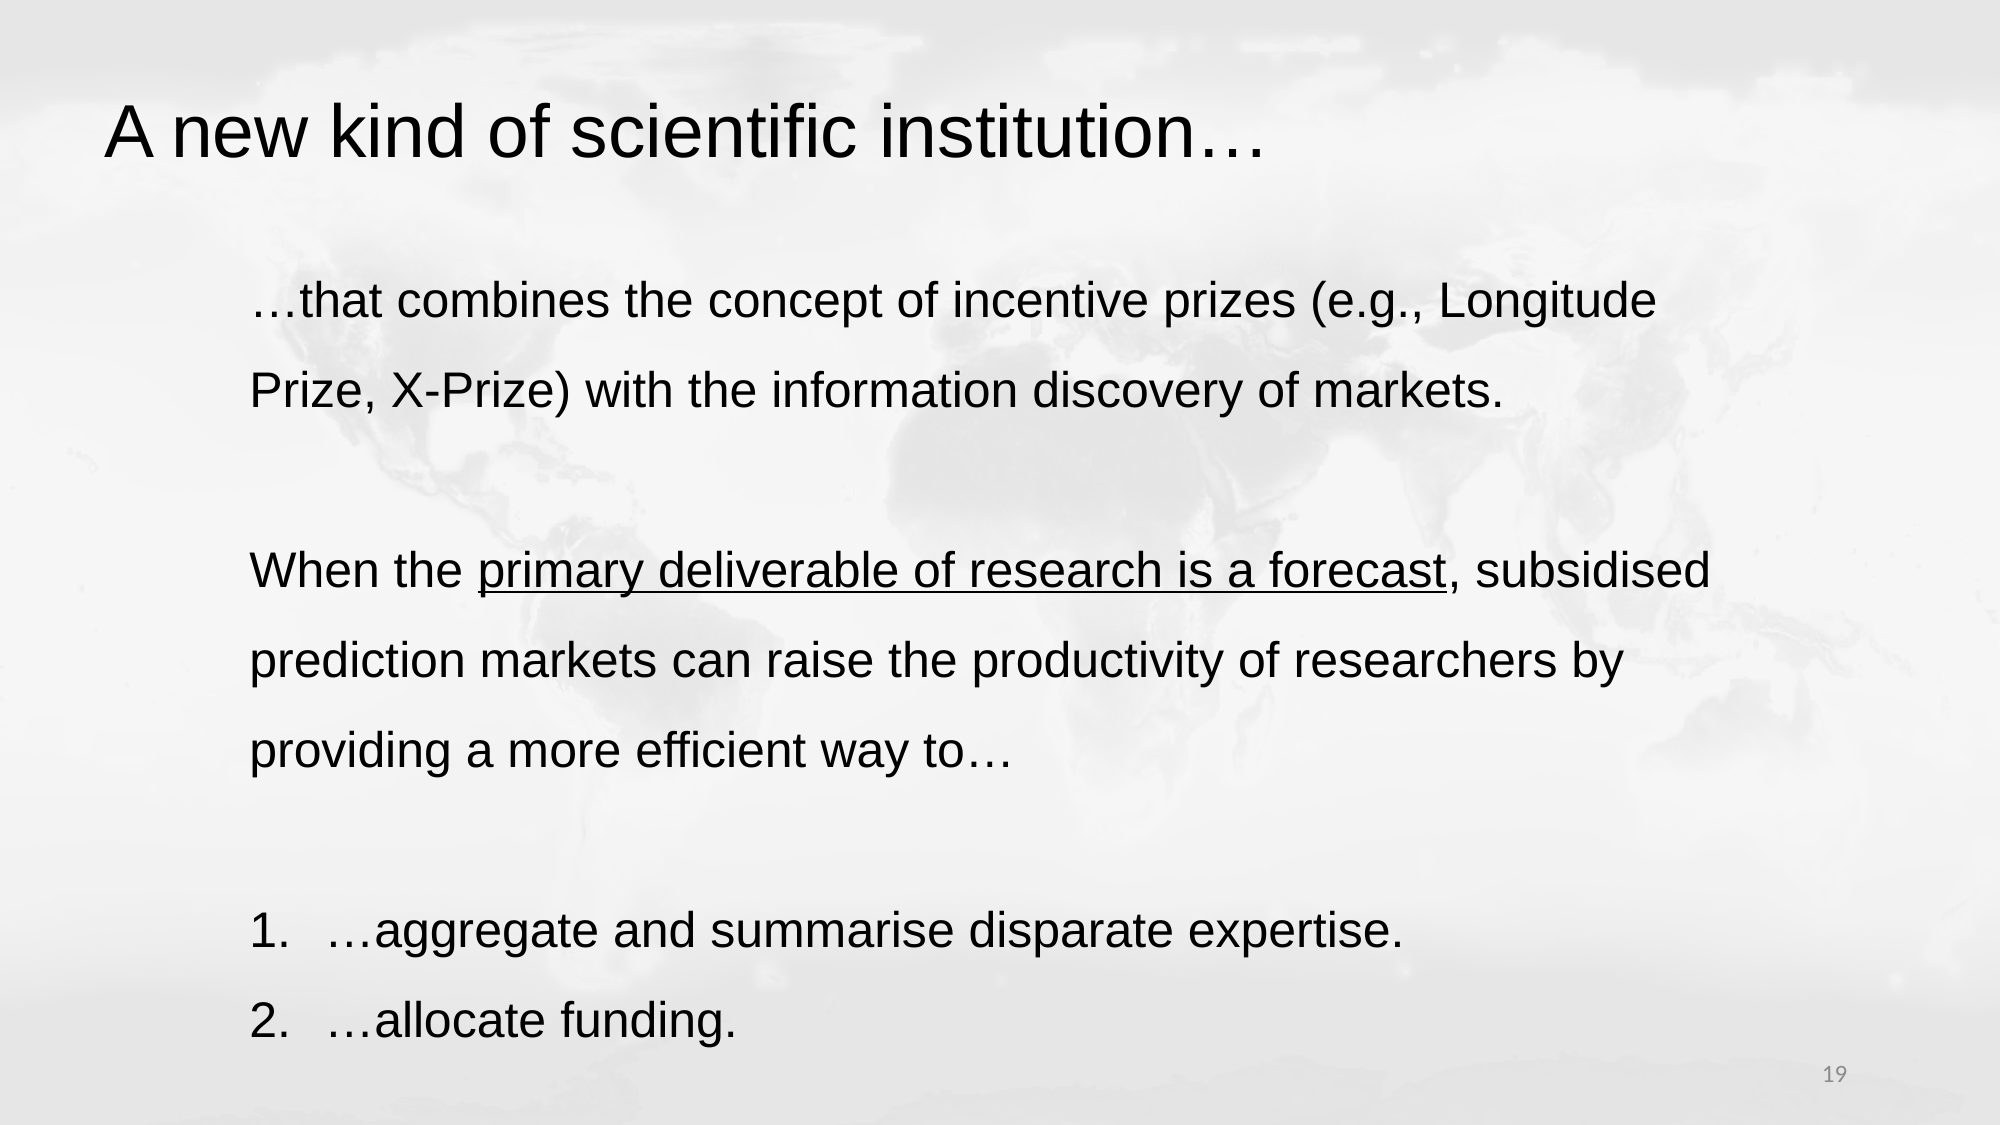

A new kind of scientific institution…
…that combines the concept of incentive prizes (e.g., Longitude Prize, X-Prize) with the information discovery of markets.

When the primary deliverable of research is a forecast, subsidised prediction markets can raise the productivity of researchers by providing a more efficient way to…

…aggregate and summarise disparate expertise.
…allocate funding.

19